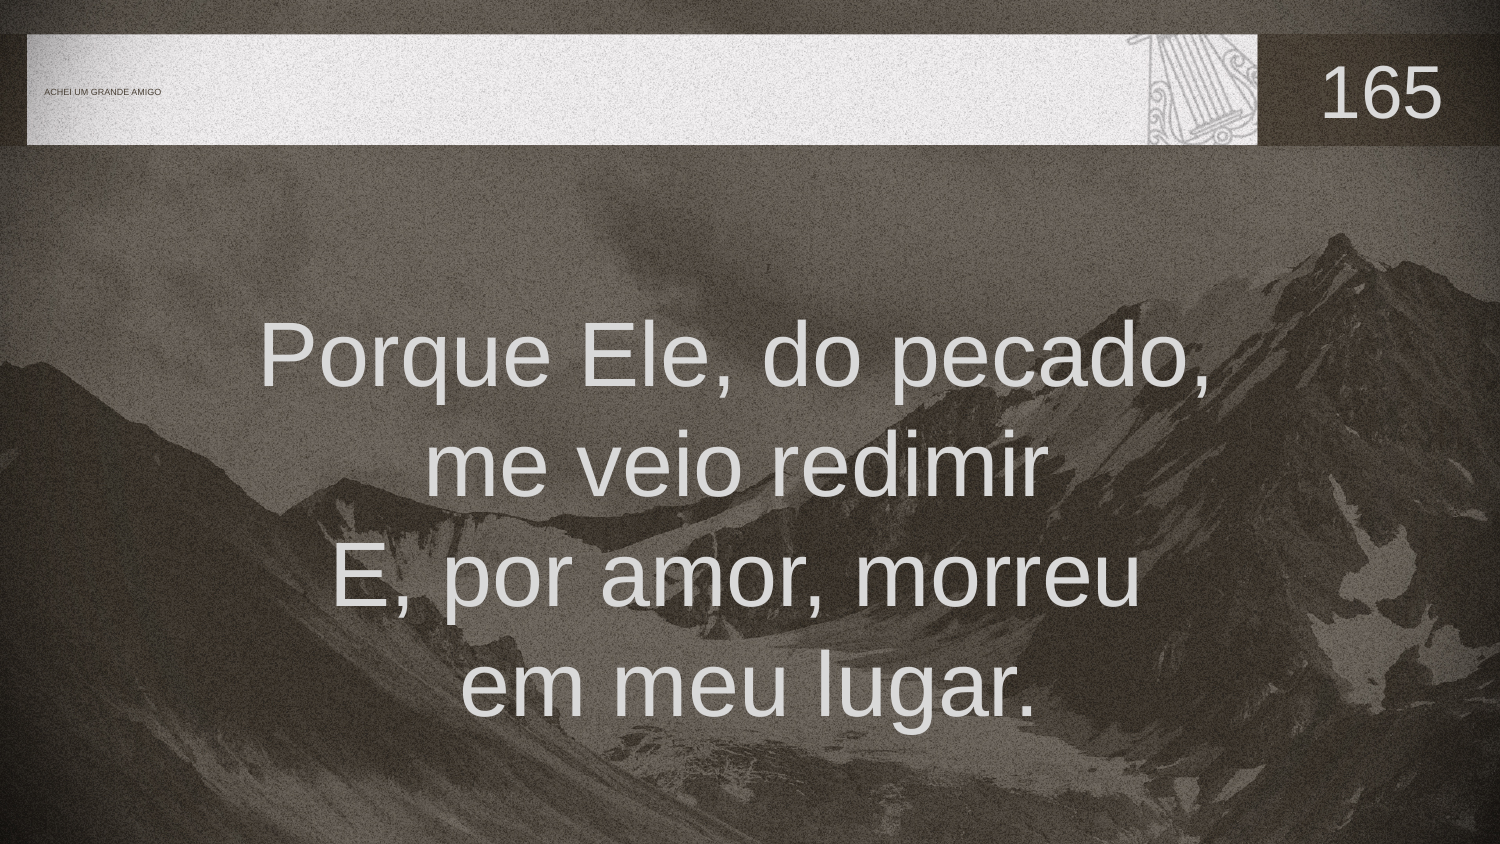

# ACHEI UM GRANDE AMIGO
165
Porque Ele, do pecado,
me veio redimir
E, por amor, morreu
em meu lugar.